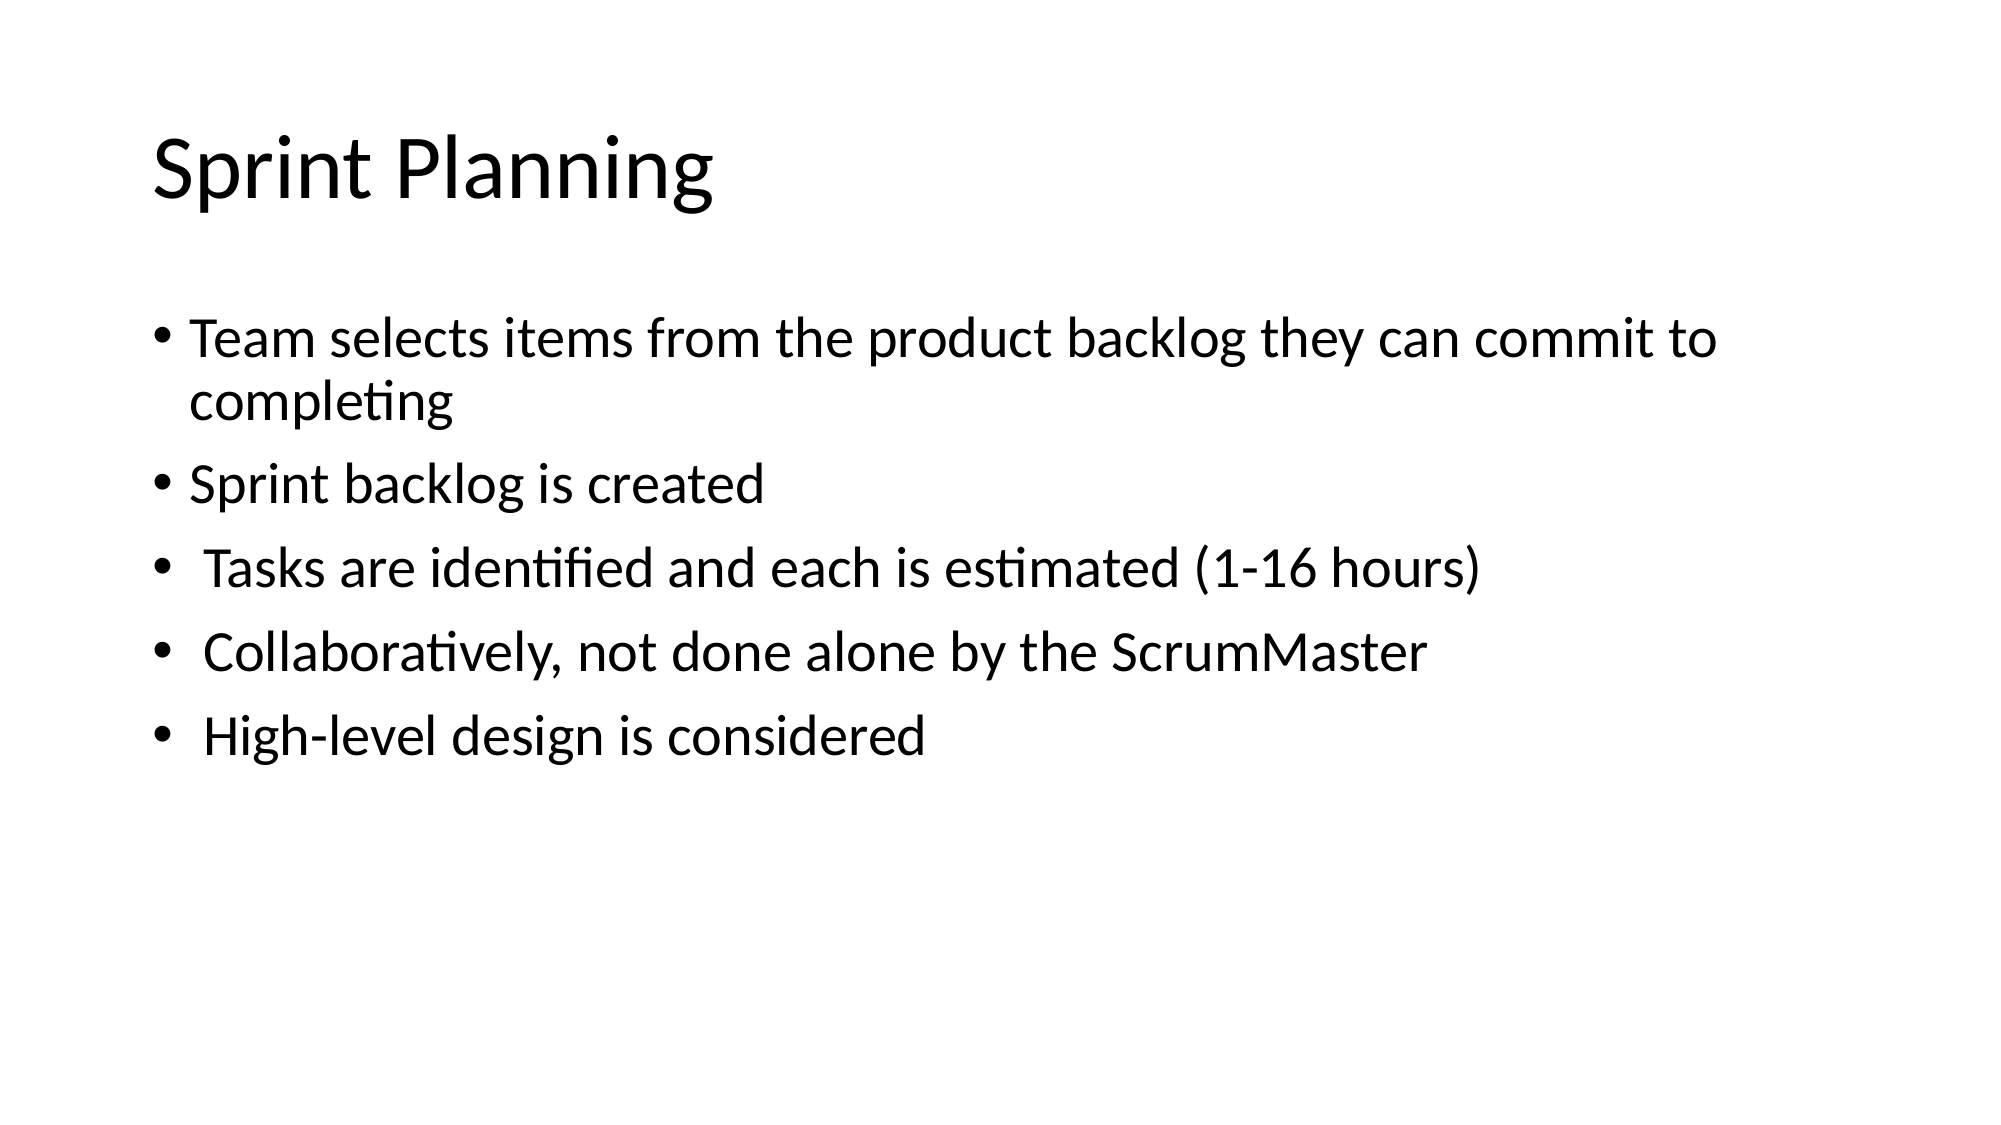

# Sprint Planning
Team selects items from the product backlog they can commit to completing
Sprint backlog is created
 Tasks are identified and each is estimated (1-16 hours)
 Collaboratively, not done alone by the ScrumMaster
 High-level design is considered